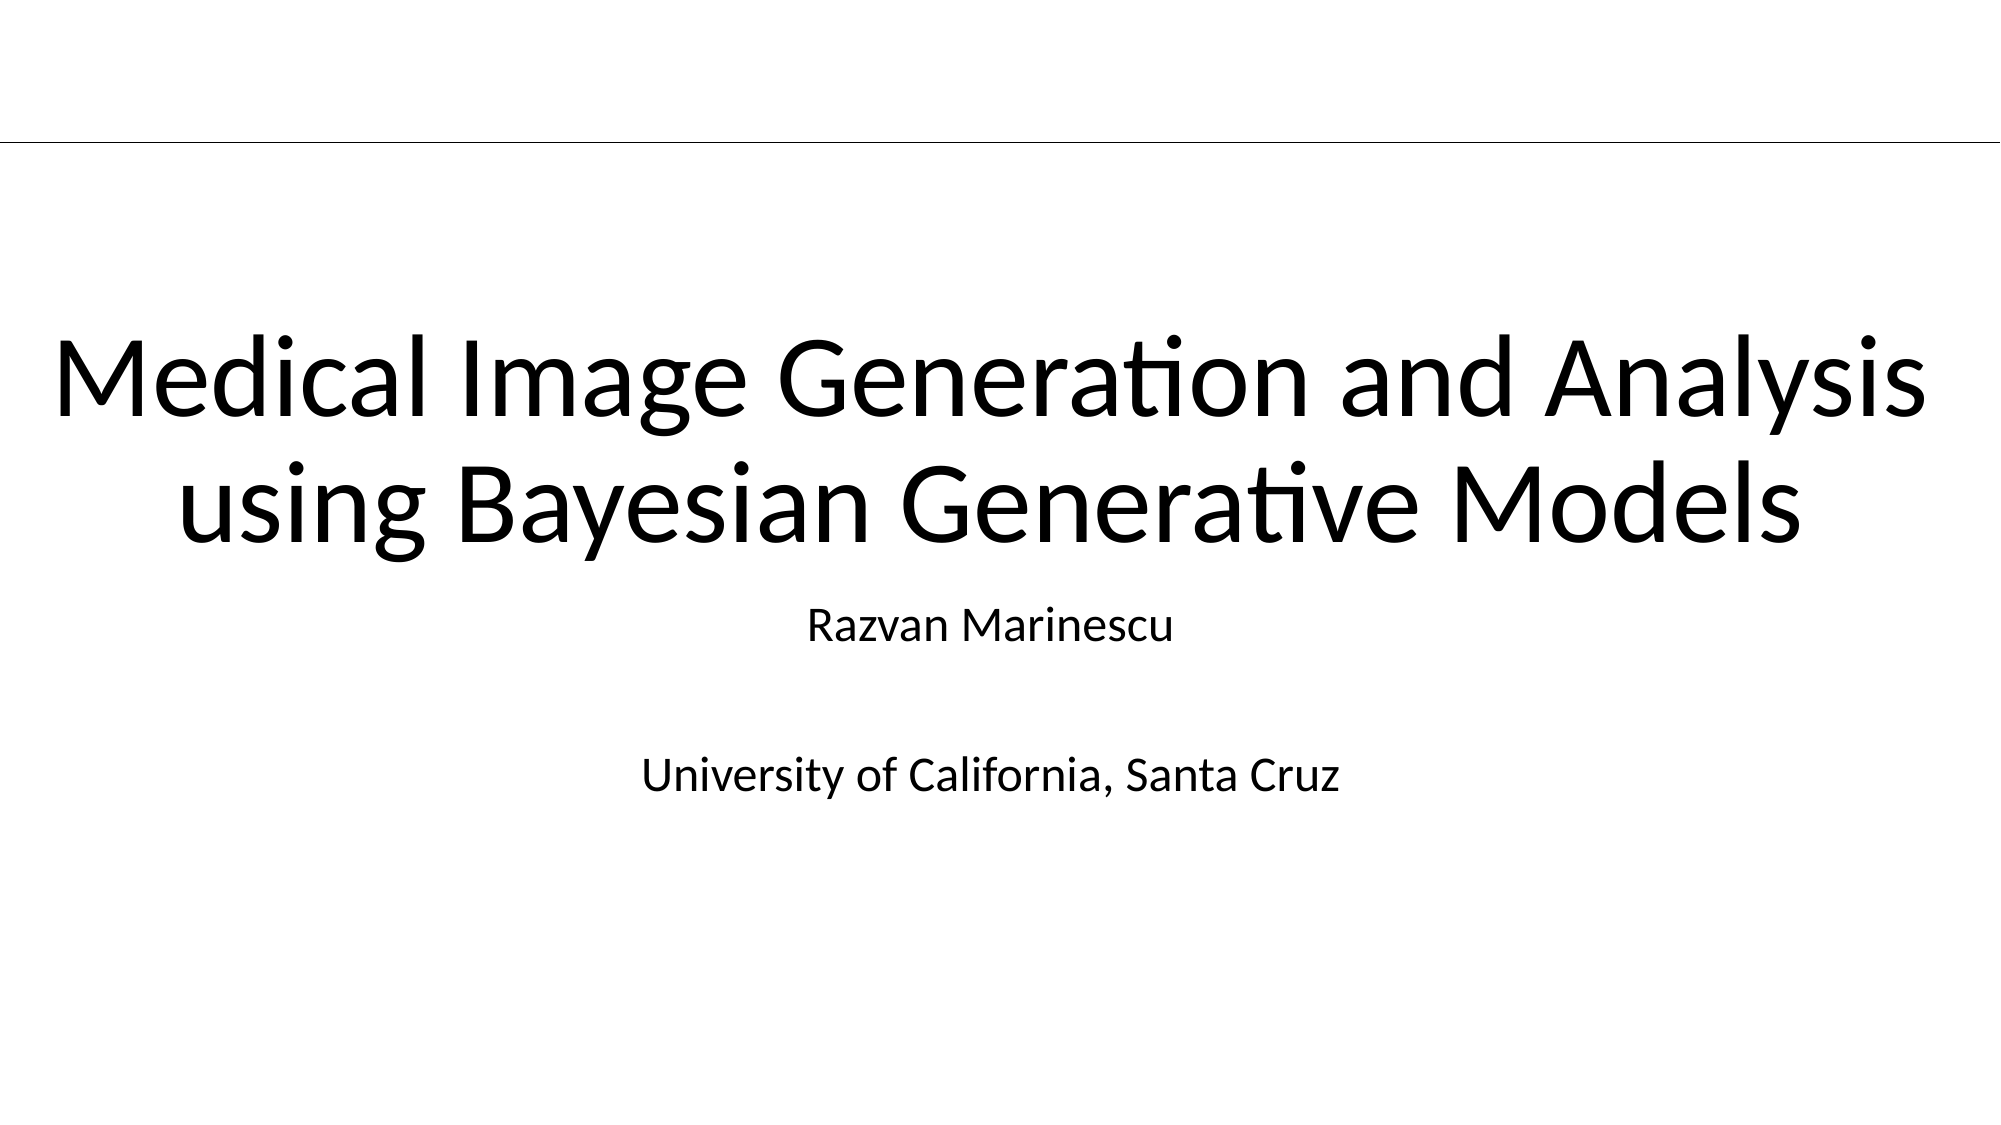

# Medical Image Generation and Analysis using Bayesian Generative Models
Razvan Marinescu

University of California, Santa Cruz